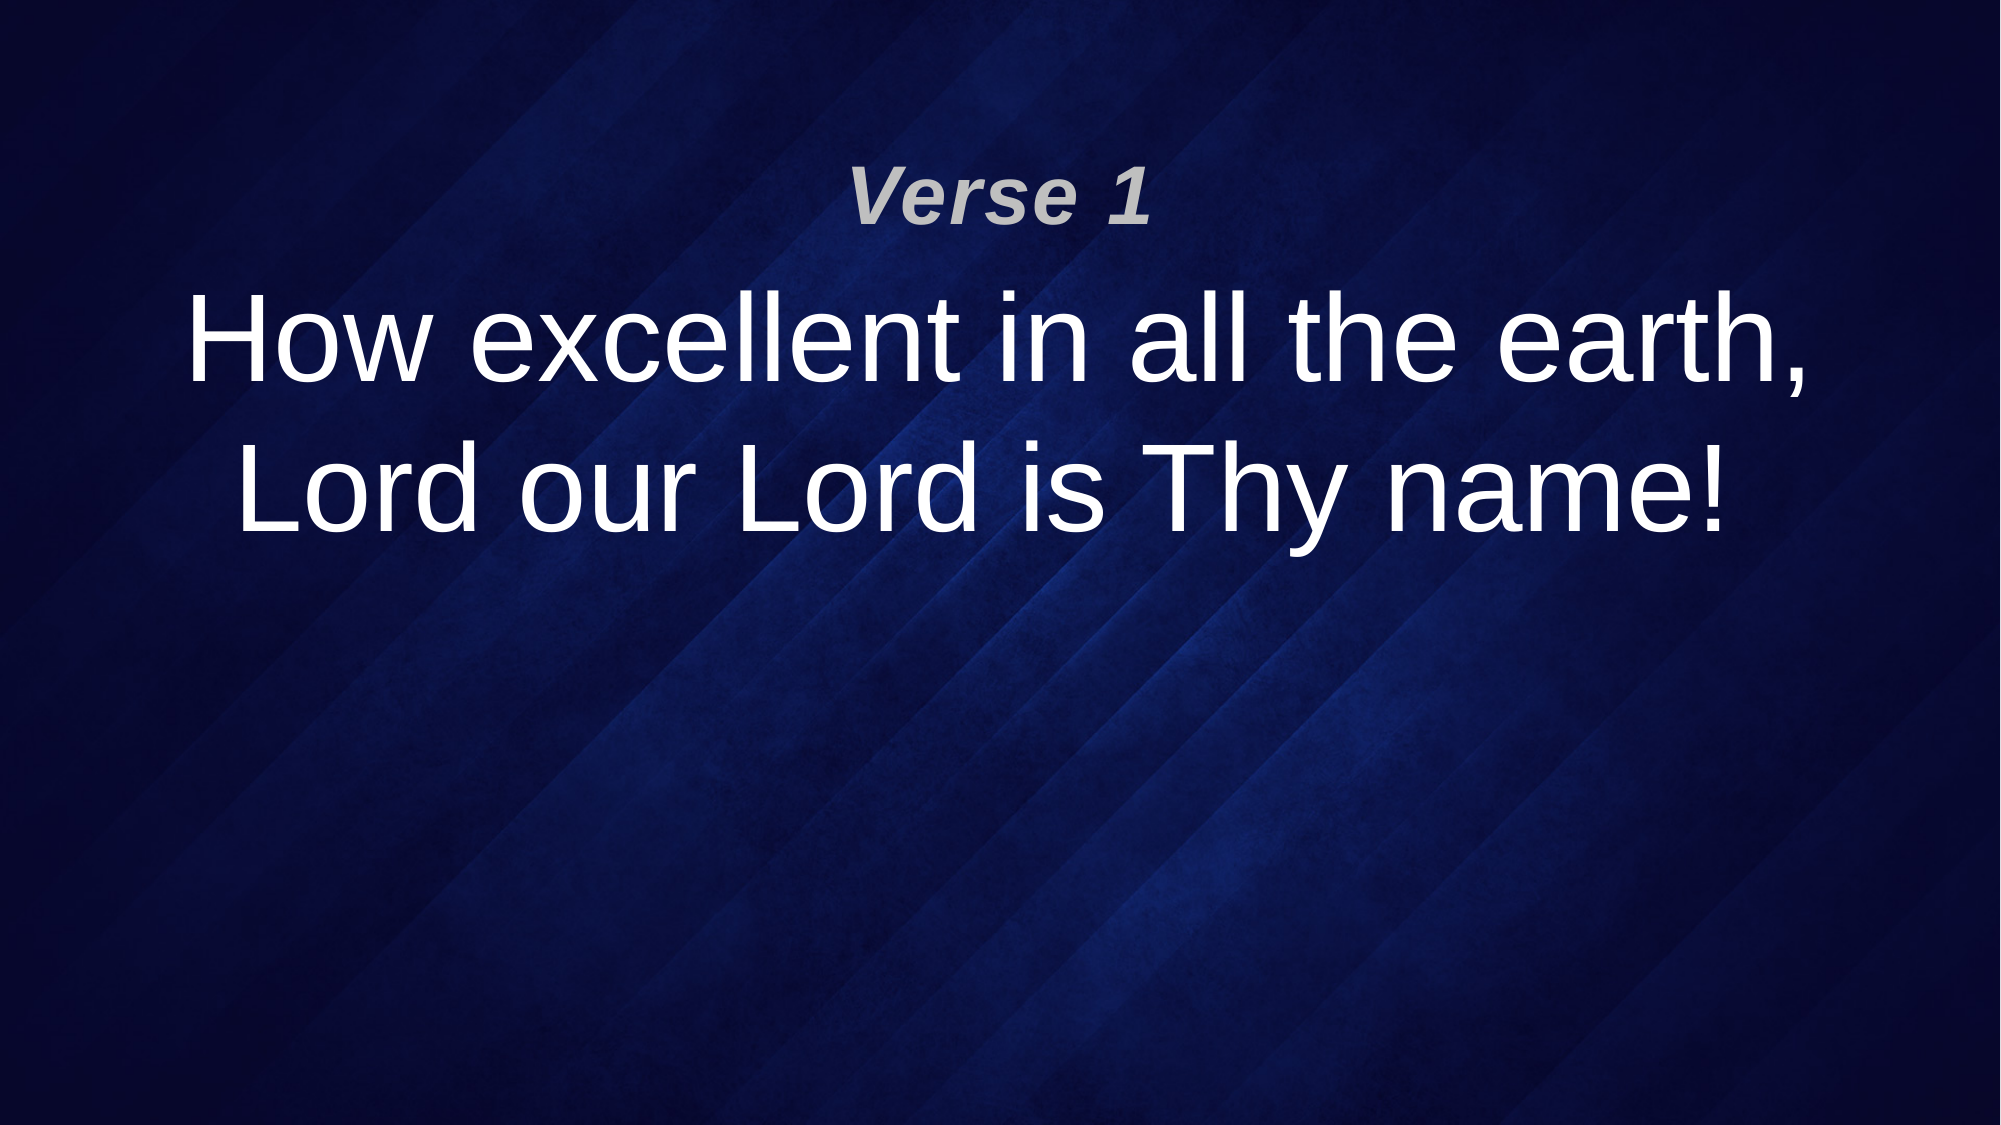

Verse 1
# How excellent in all the earth, Lord our Lord is Thy name!